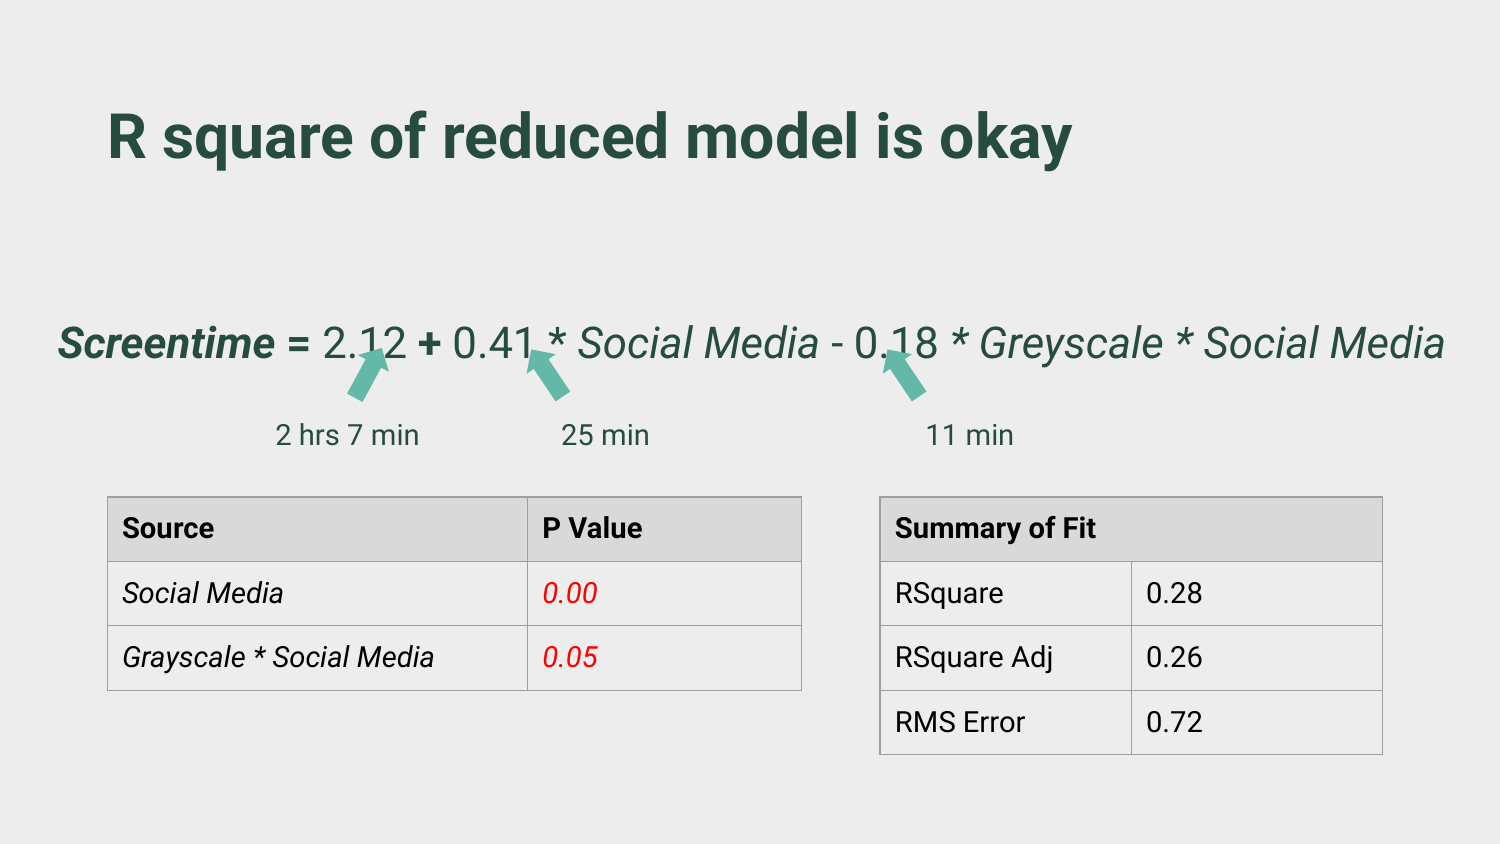

R square of reduced model is okay
Screentime = 2.12 + 0.41 * Social Media - 0.18 * Greyscale * Social Media

2 hrs 7 min
11 min
25 min
| Source | P Value |
| --- | --- |
| Social Media | 0.00 |
| Grayscale \* Social Media | 0.05 |
| Summary of Fit |  |
| --- | --- |
| RSquare | 0.28 |
| RSquare Adj | 0.26 |
| RMS Error | 0.72 |